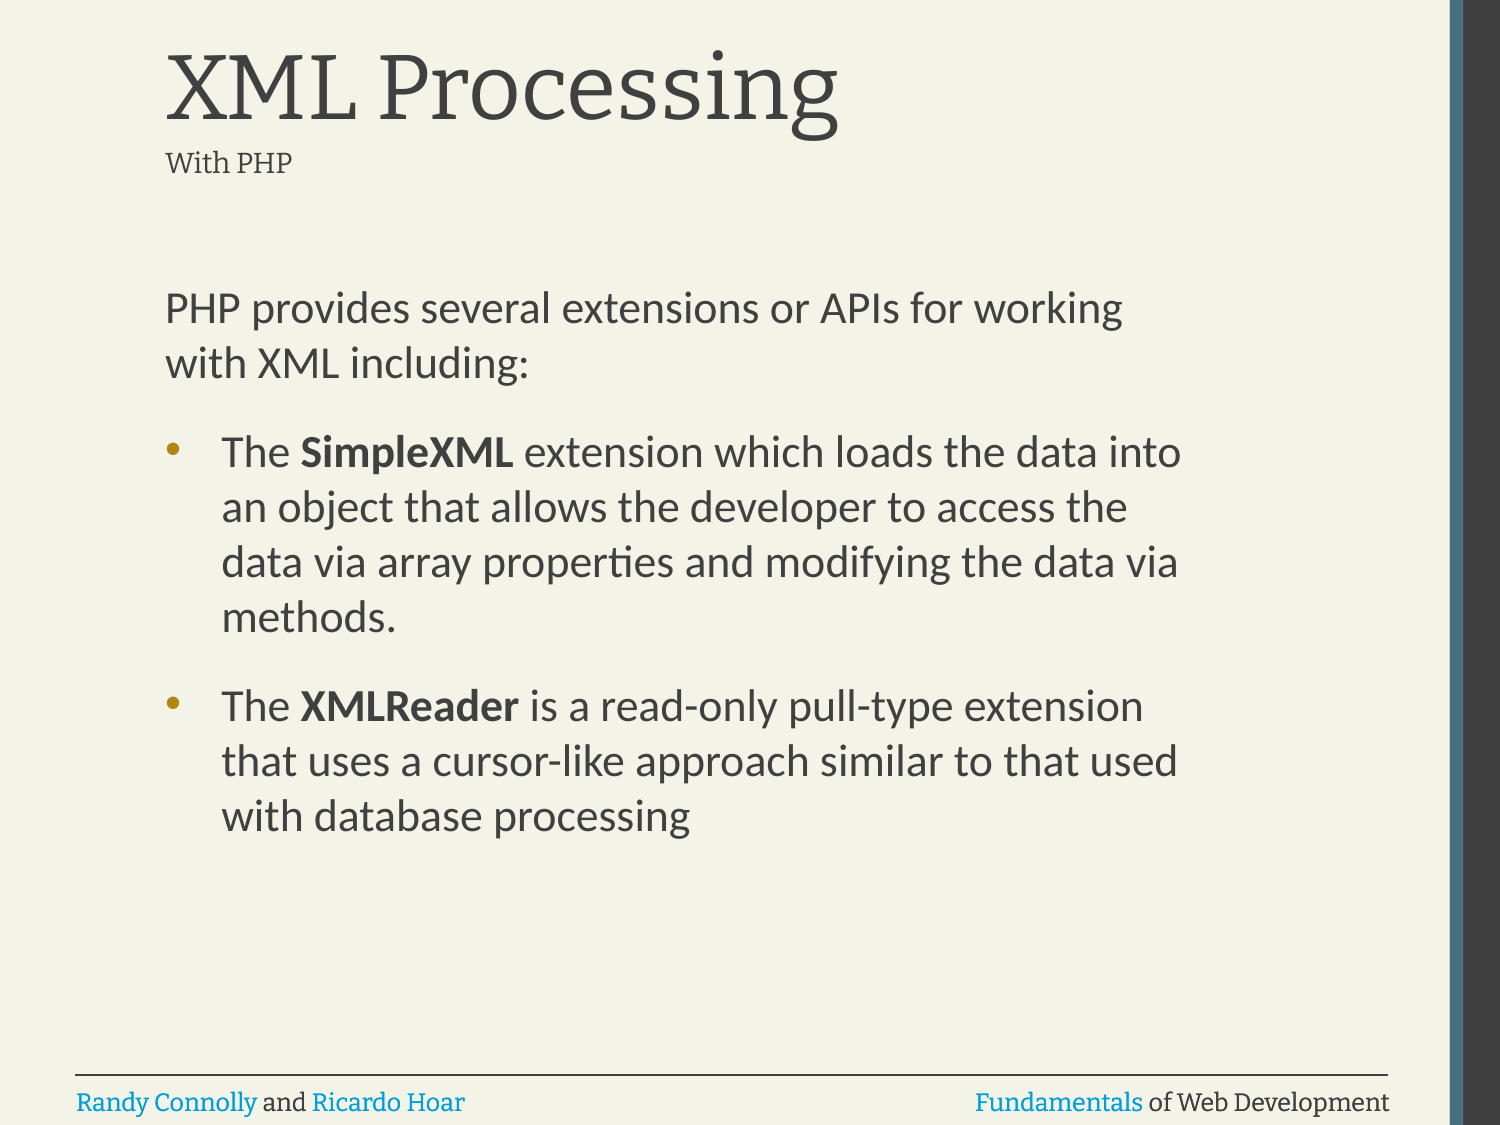

# XML Processing
With PHP
PHP provides several extensions or APIs for working with XML including:
The SimpleXML extension which loads the data into an object that allows the developer to access the data via array properties and modifying the data via methods.
The XMLReader is a read-only pull-type extension that uses a cursor-like approach similar to that used with database processing